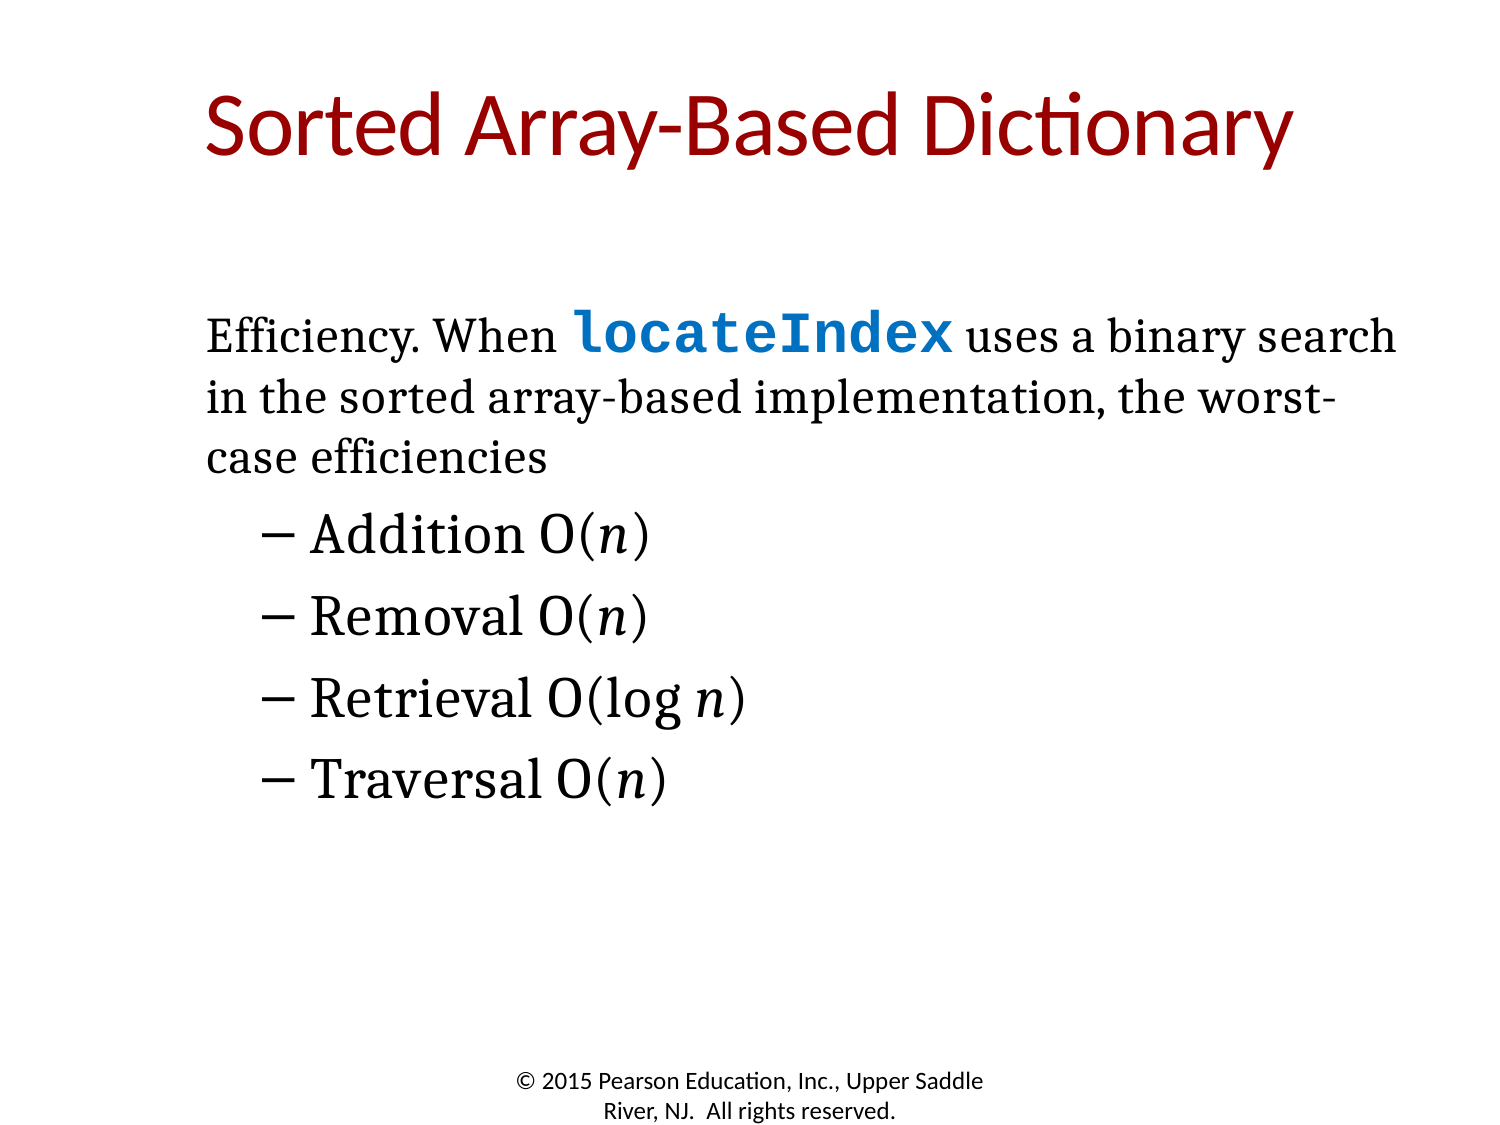

# Sorted Array-Based Dictionary
Efficiency. When locateIndex uses a binary search in the sorted array-based implementation, the worst-case efficiencies
Addition O(n)
Removal O(n)
Retrieval O(log n)
Traversal O(n)
© 2015 Pearson Education, Inc., Upper Saddle River, NJ.  All rights reserved.